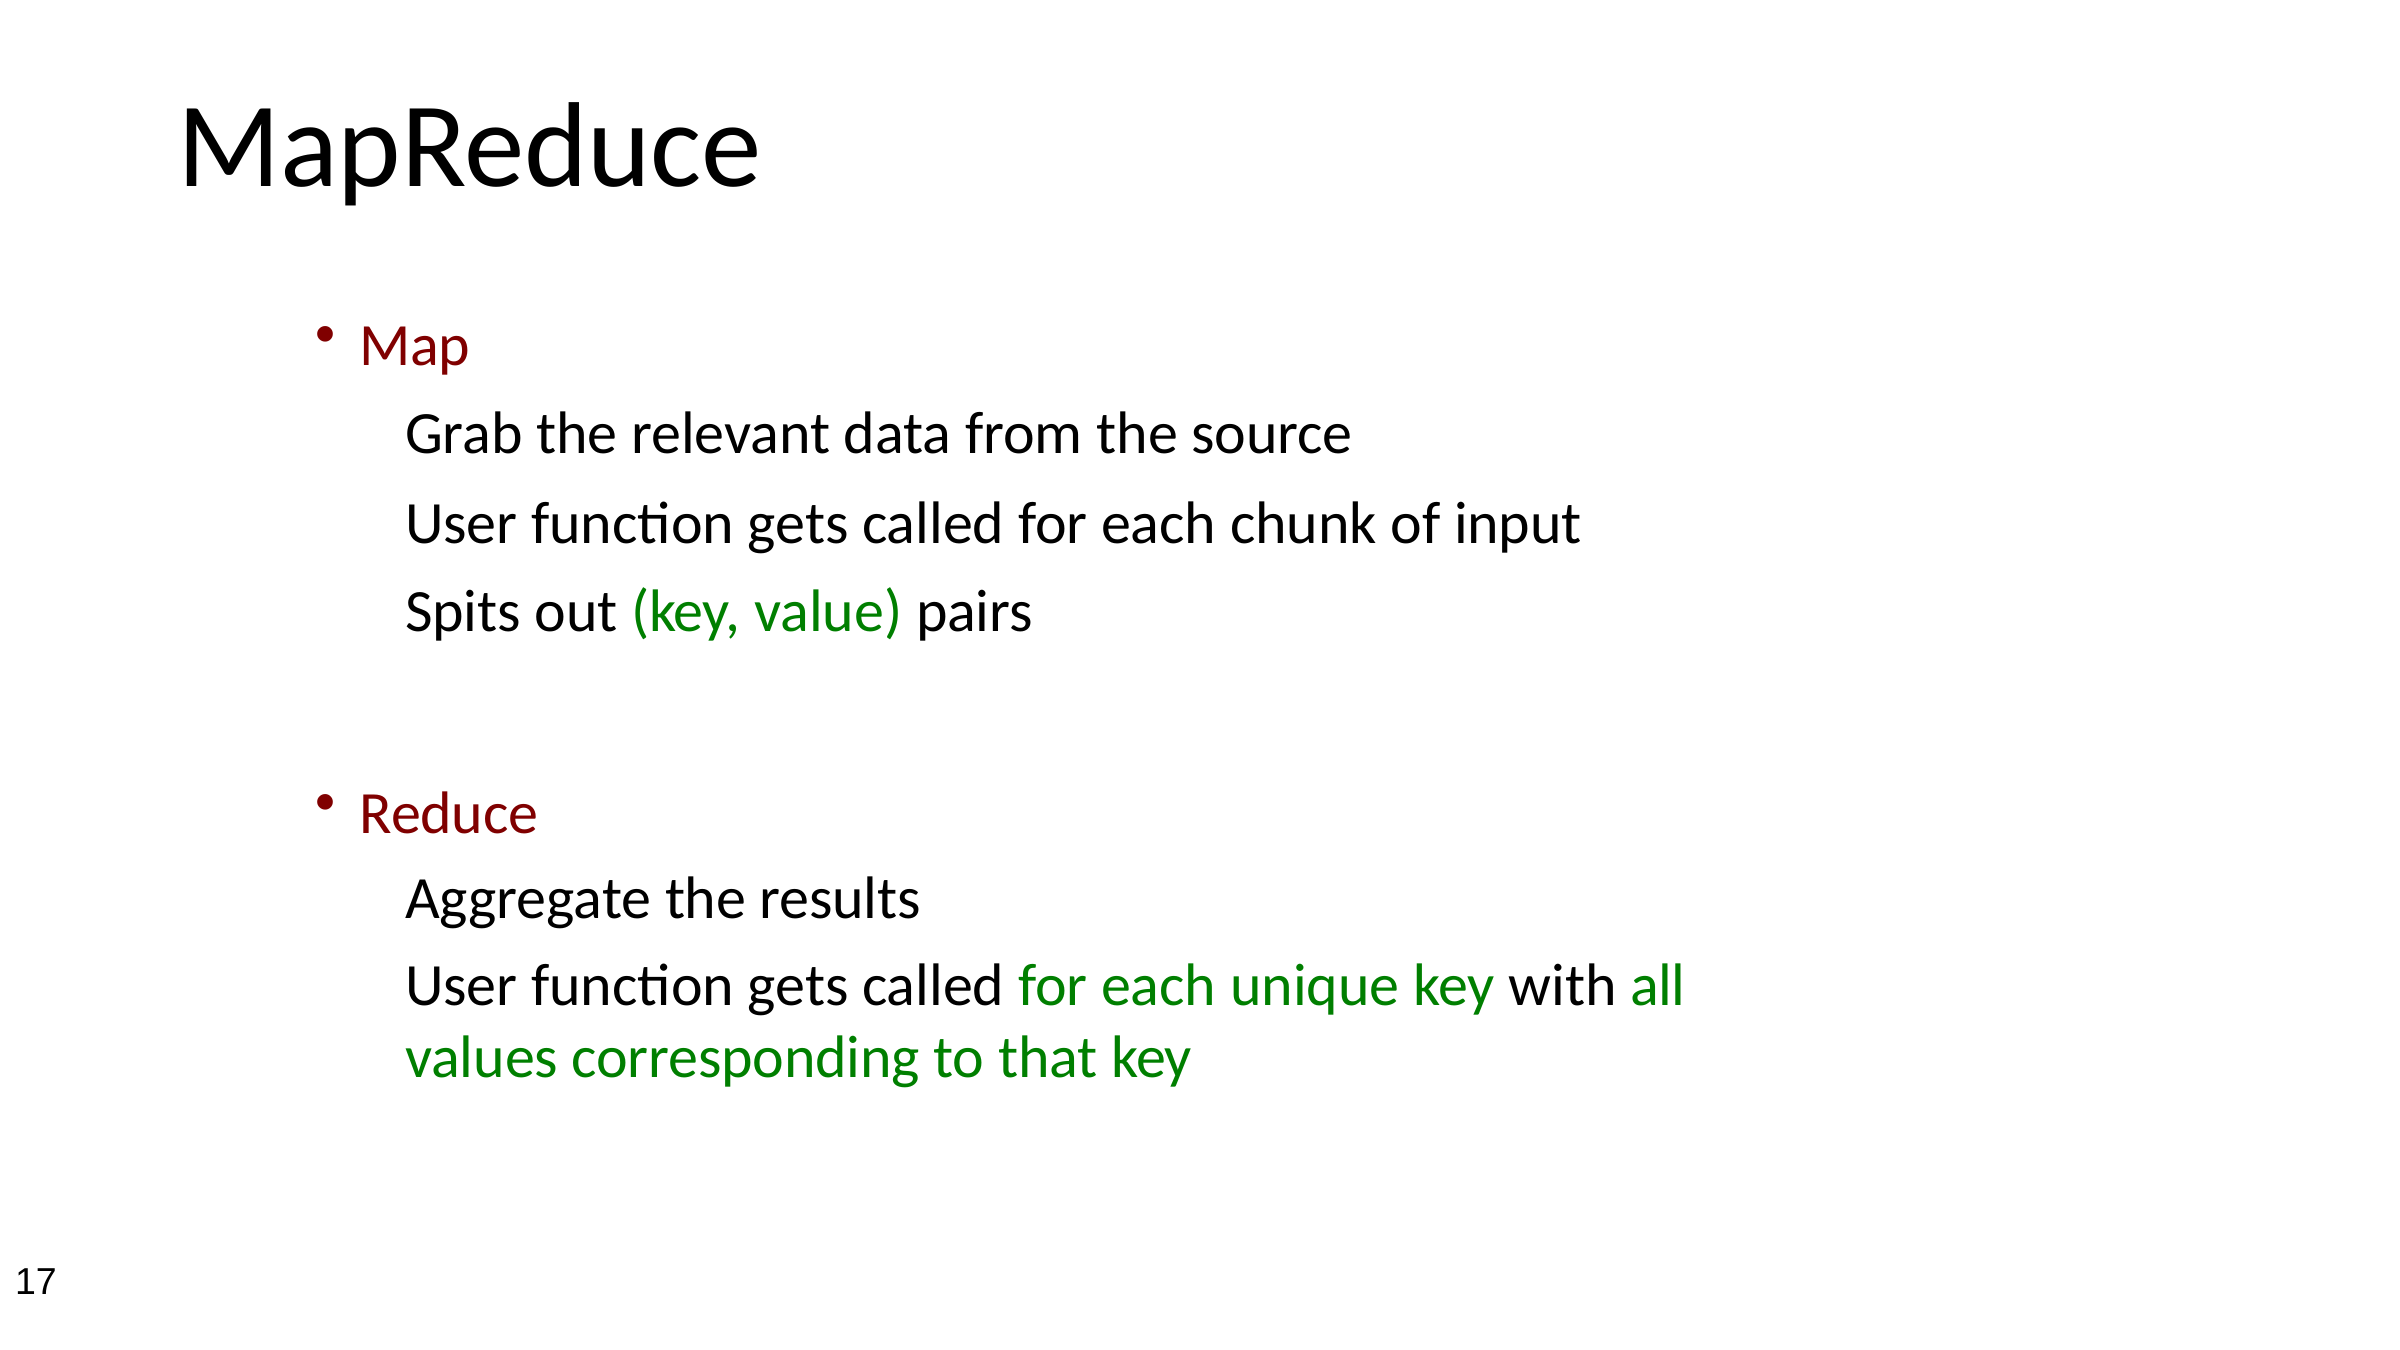

# MapReduce
Map
Grab the relevant data from the source
User function gets called for each chunk of input Spits out (key, value) pairs

Reduce
Aggregate the results
User function gets called for each unique key with all values corresponding to that key
17